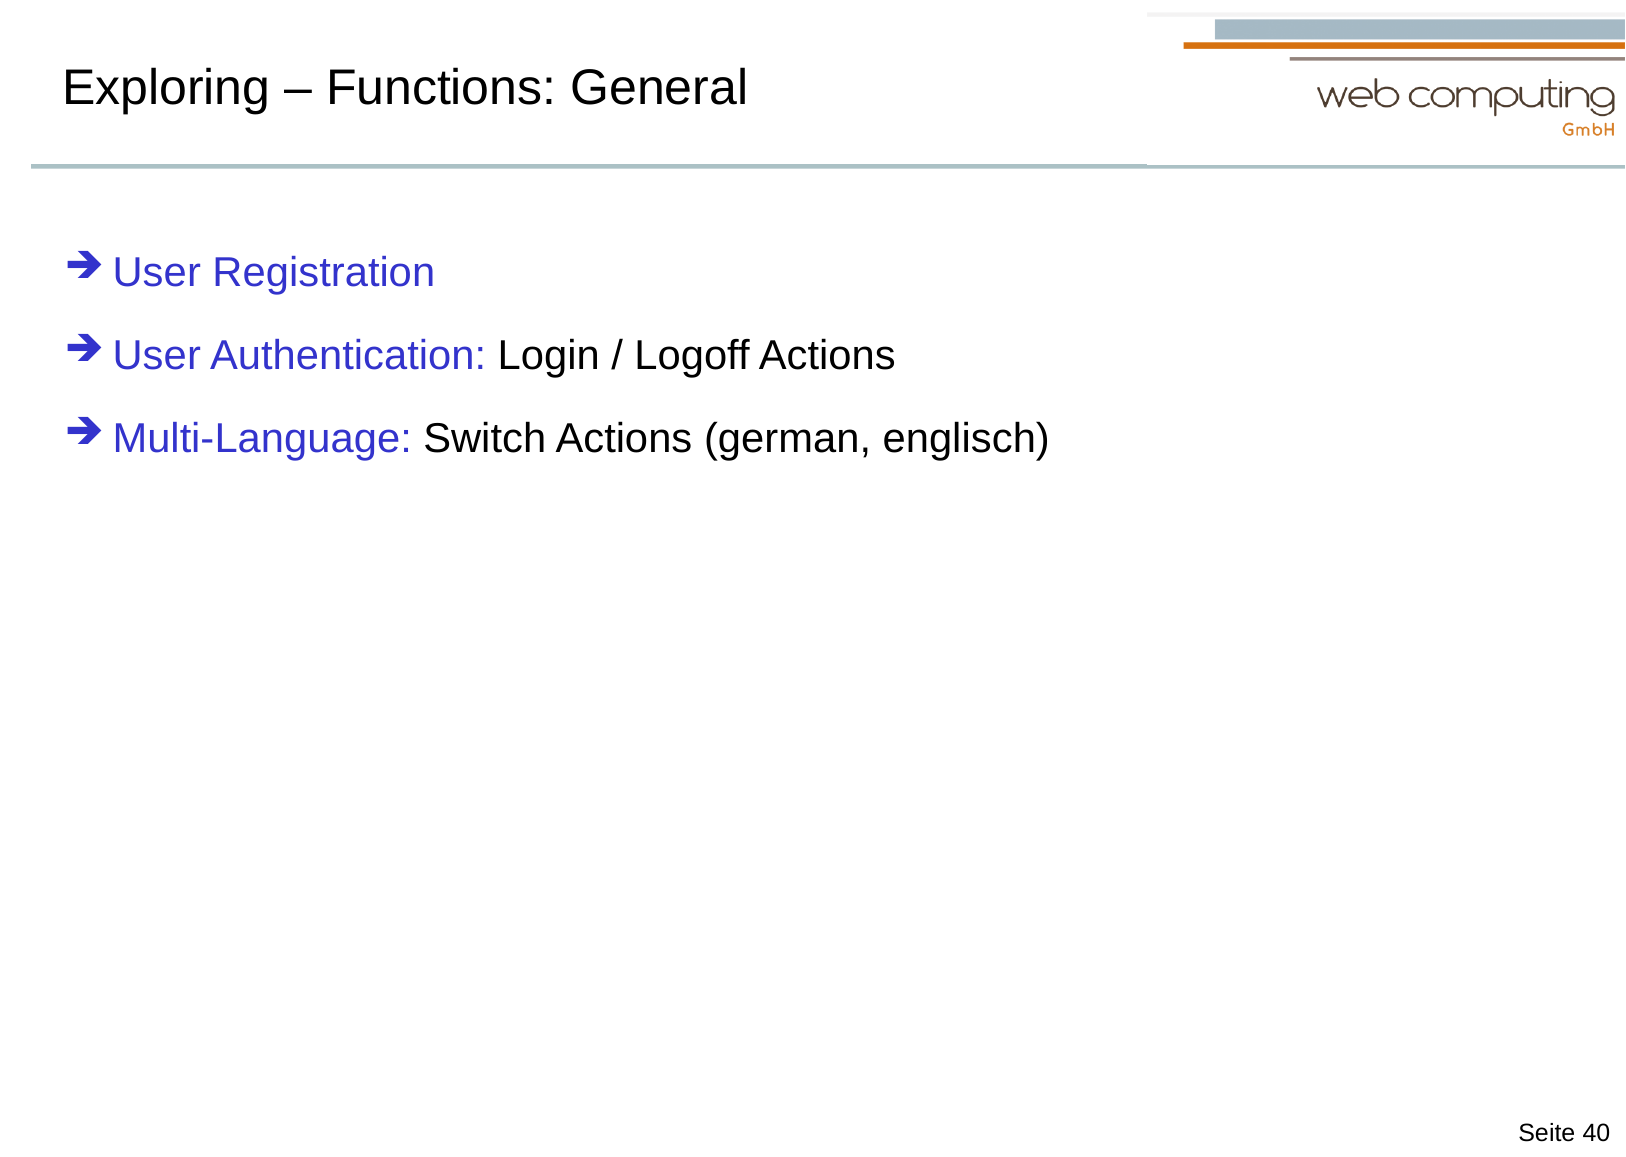

# Exploring – Functions: General
User Registration
User Authentication: Login / Logoff Actions
Multi-Language: Switch Actions (german, englisch)

Seite 40